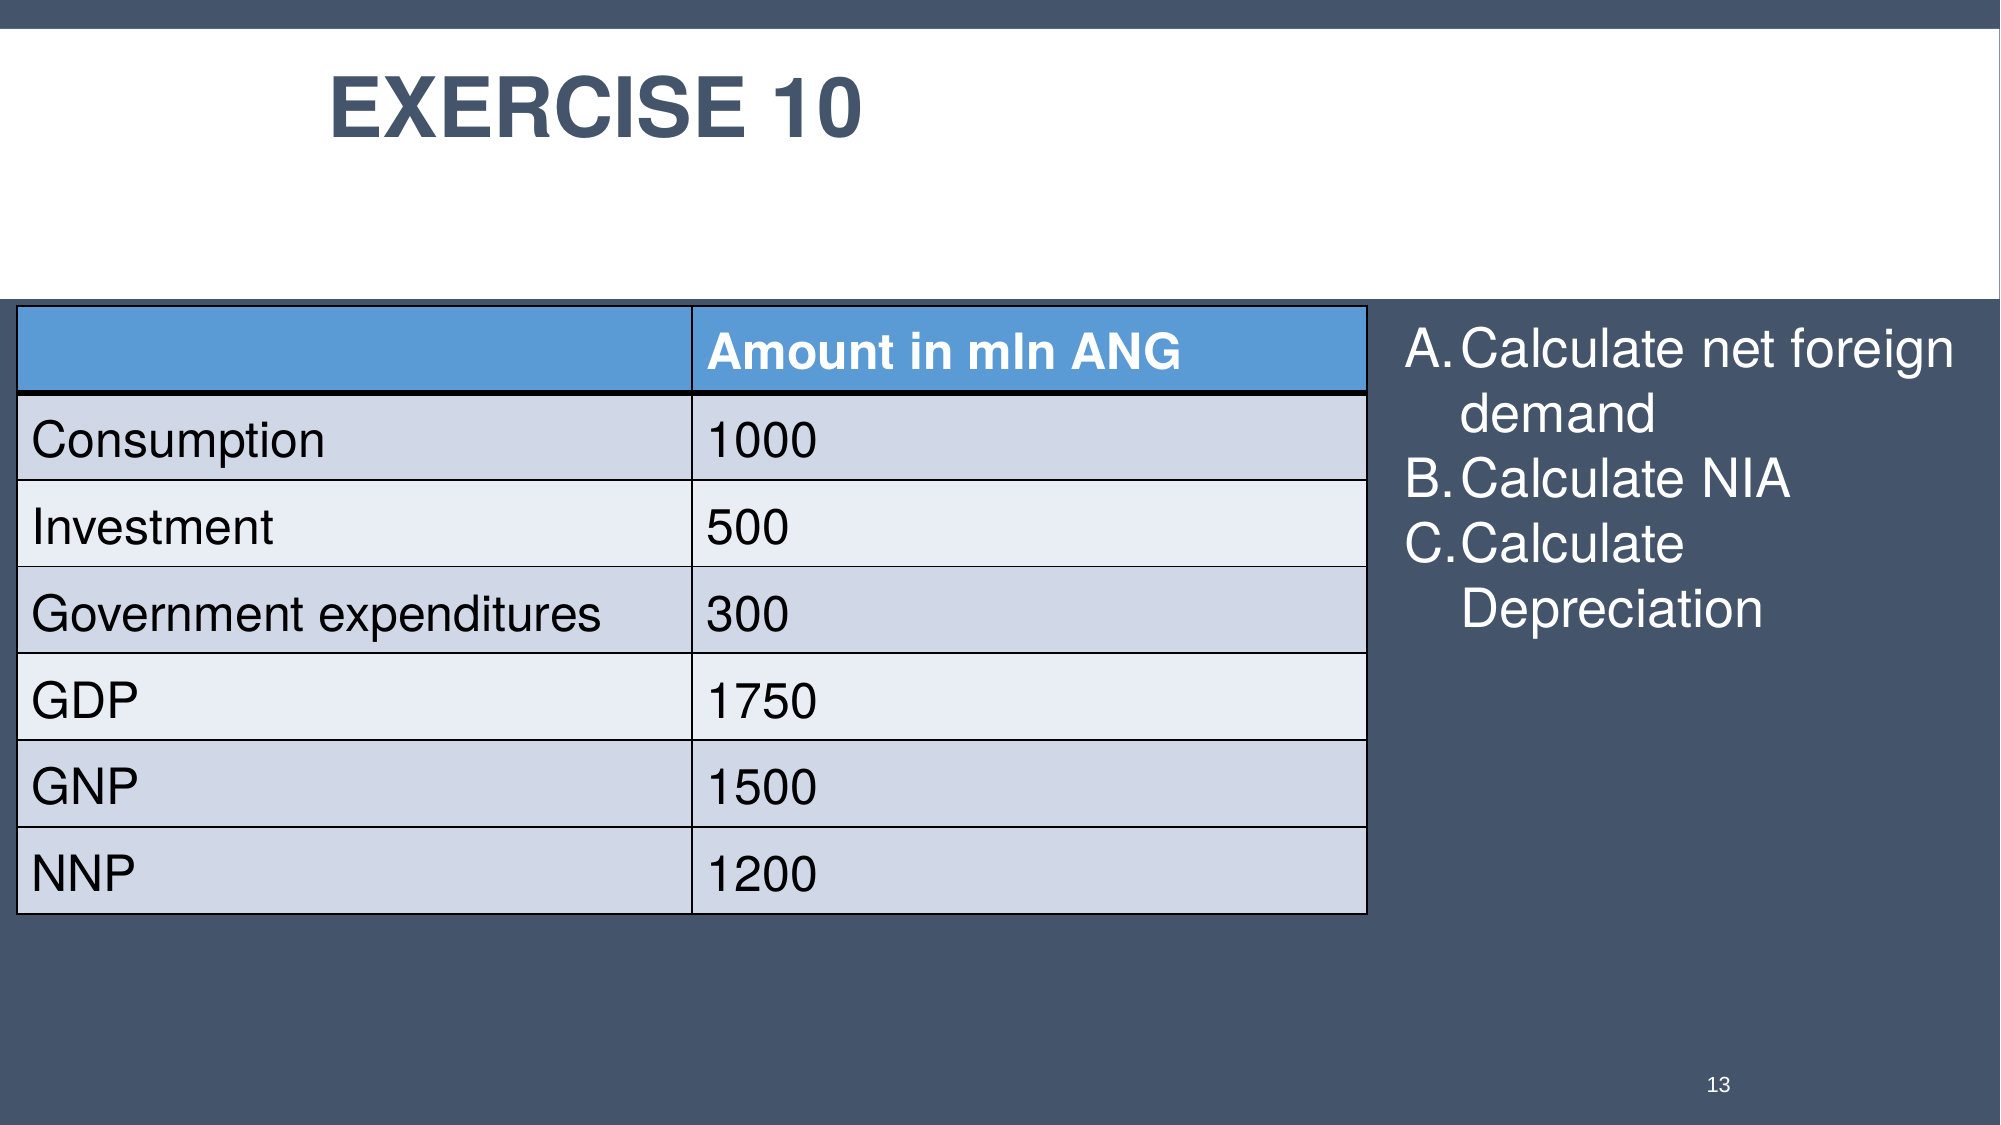

# Exercise 10
|  | Amount in mln ANG |
| --- | --- |
| Consumption | 1000 |
| Investment | 500 |
| Government expenditures | 300 |
| GDP | 1750 |
| GNP | 1500 |
| NNP | 1200 |
Calculate net foreign demand
Calculate NIA
Calculate Depreciation

13